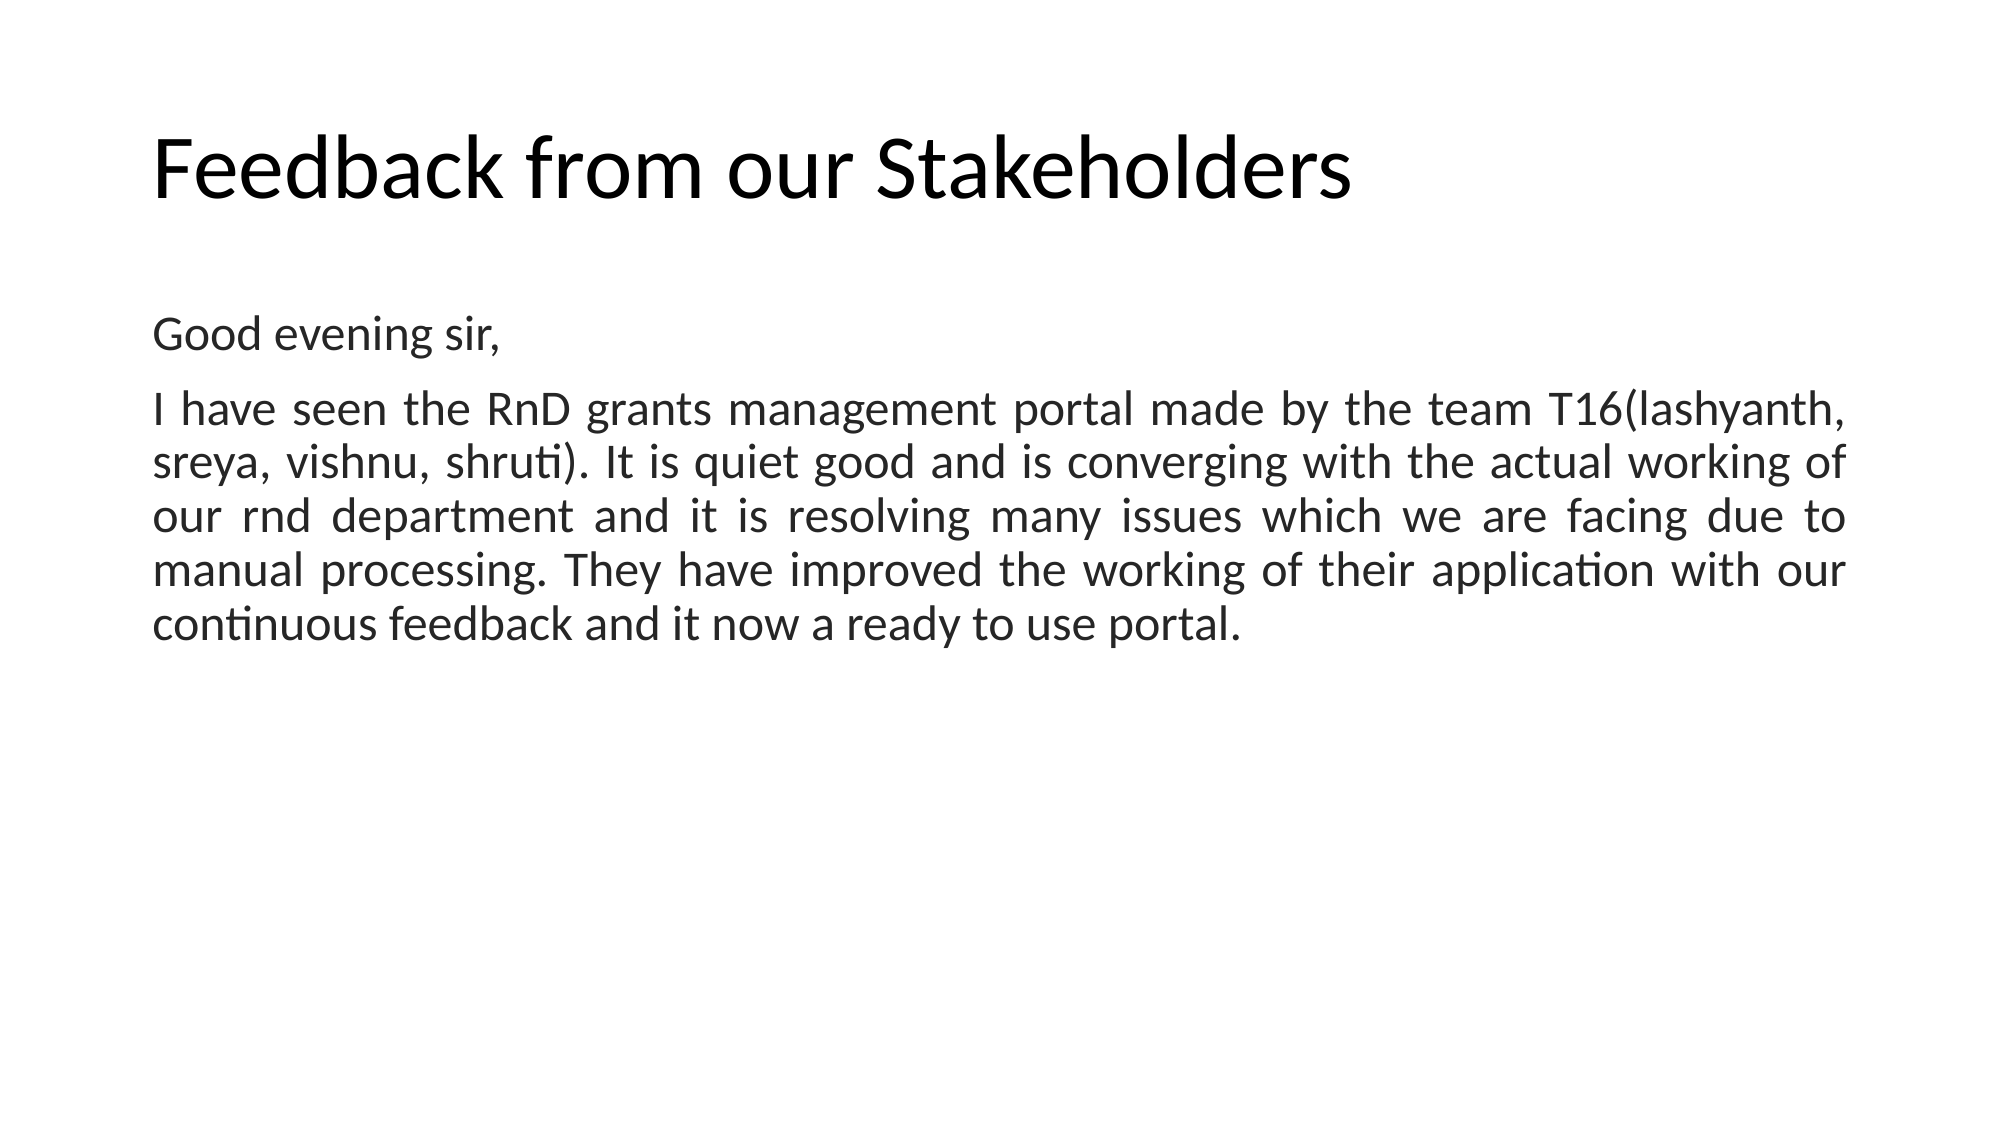

# Feedback from our Stakeholders
Good evening sir,
I have seen the RnD grants management portal made by the team T16(lashyanth, sreya, vishnu, shruti). It is quiet good and is converging with the actual working of our rnd department and it is resolving many issues which we are facing due to manual processing. They have improved the working of their application with our continuous feedback and it now a ready to use portal.